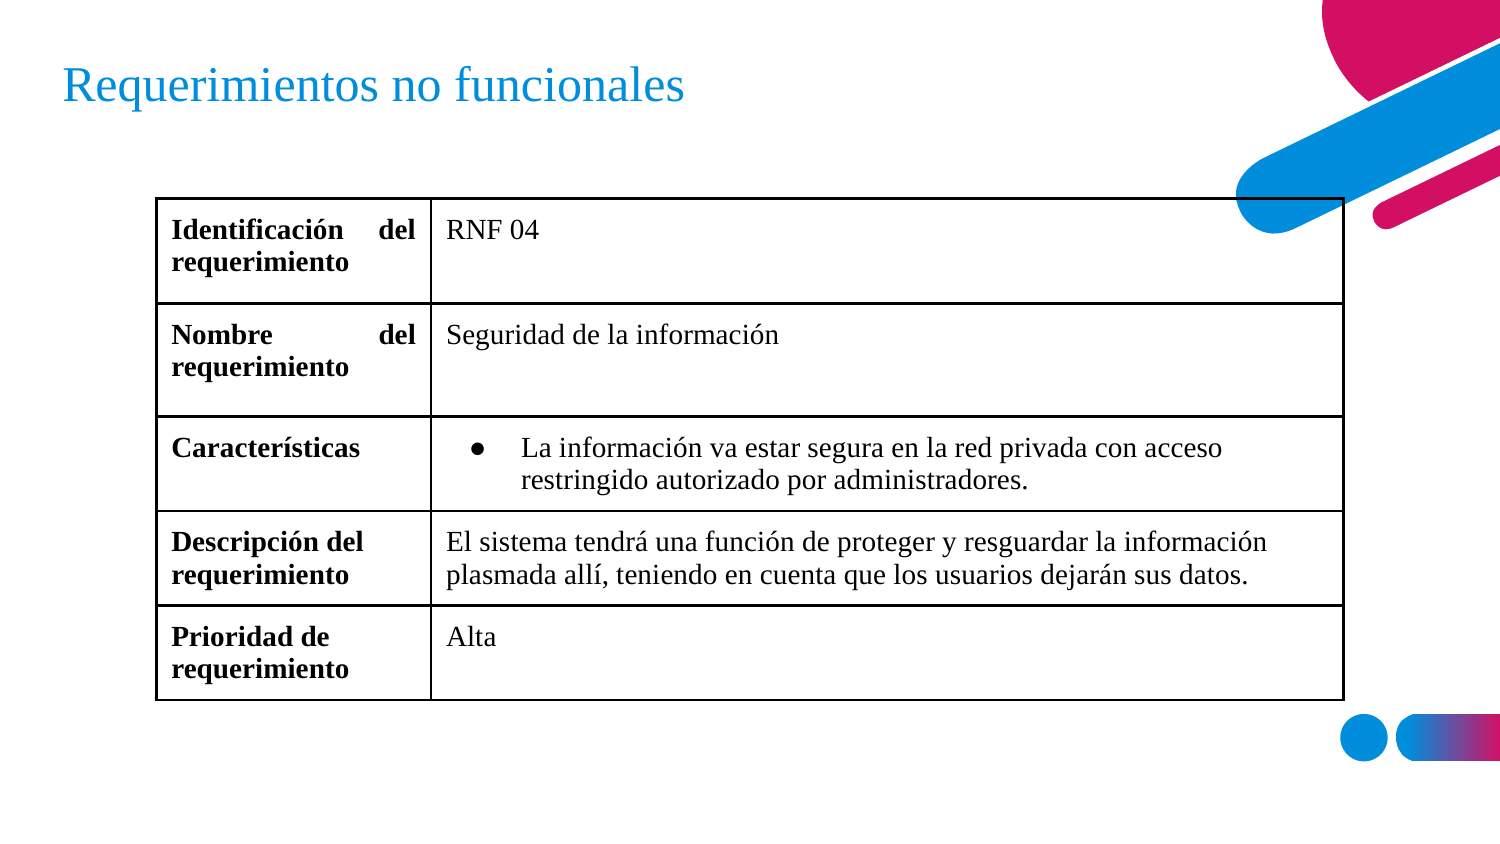

Requerimientos no funcionales
| Identificación del requerimiento | RNF 04 |
| --- | --- |
| Nombre del requerimiento | Seguridad de la información |
| Características | La información va estar segura en la red privada con acceso restringido autorizado por administradores. |
| Descripción del requerimiento | El sistema tendrá una función de proteger y resguardar la información plasmada allí, teniendo en cuenta que los usuarios dejarán sus datos. |
| Prioridad de requerimiento | Alta |